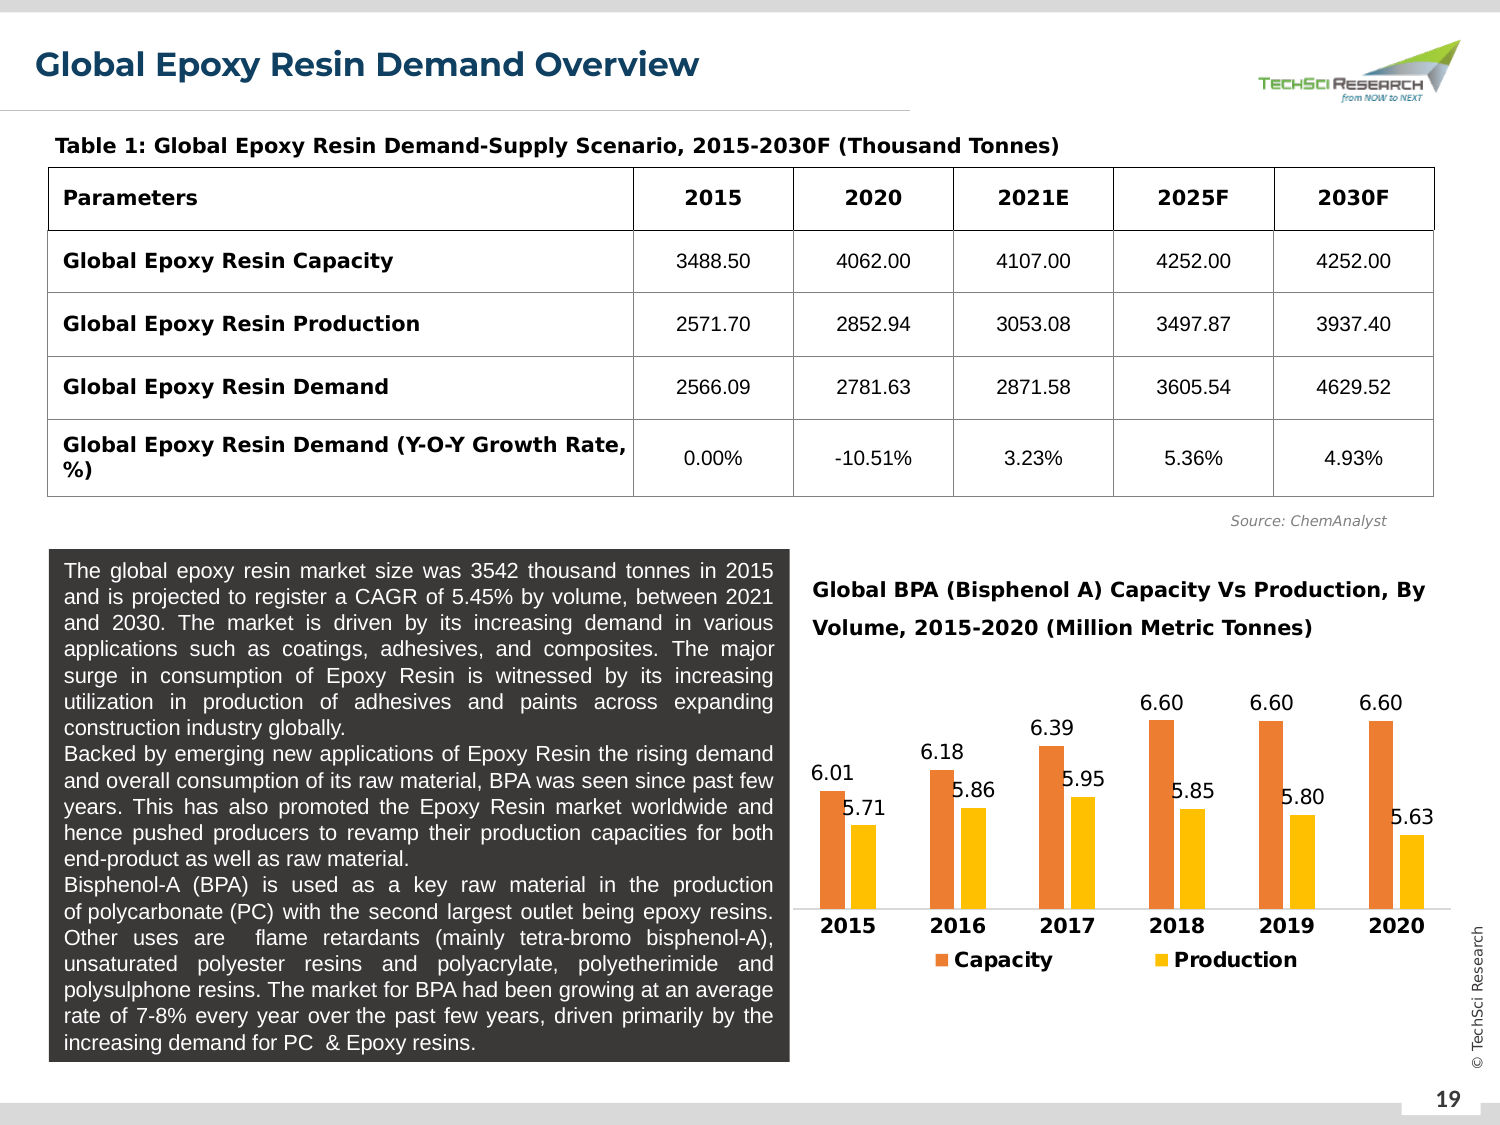

Global Epoxy Resin Demand Overview
Table 1: Global Epoxy Resin Demand-Supply Scenario, 2015-2030F (Thousand Tonnes)
| Parameters | 2015 | 2020 | 2021E | 2025F | 2030F |
| --- | --- | --- | --- | --- | --- |
| Global Epoxy Resin Capacity | 3488.50 | 4062.00 | 4107.00 | 4252.00 | 4252.00 |
| Global Epoxy Resin Production | 2571.70 | 2852.94 | 3053.08 | 3497.87 | 3937.40 |
| Global Epoxy Resin Demand | 2566.09 | 2781.63 | 2871.58 | 3605.54 | 4629.52 |
| Global Epoxy Resin Demand (Y-O-Y Growth Rate, %) | 0.00% | -10.51% | 3.23% | 5.36% | 4.93% |
Source: ChemAnalyst
The global epoxy resin market size was 3542 thousand tonnes in 2015 and is projected to register a CAGR of 5.45% by volume, between 2021 and 2030. The market is driven by its increasing demand in various applications such as coatings, adhesives, and composites. The major surge in consumption of Epoxy Resin is witnessed by its increasing utilization in production of adhesives and paints across expanding construction industry globally.
Backed by emerging new applications of Epoxy Resin the rising demand and overall consumption of its raw material, BPA was seen since past few years. This has also promoted the Epoxy Resin market worldwide and hence pushed producers to revamp their production capacities for both end-product as well as raw material.
Bisphenol-A (BPA) is used as a key raw material in the production of polycarbonate (PC) with the second largest outlet being epoxy resins. Other uses are  flame retardants (mainly tetra-bromo bisphenol-A), unsaturated polyester resins and polyacrylate, polyetherimide and polysulphone resins. The market for BPA had been growing at an average rate of 7-8% every year over the past few years, driven primarily by the increasing demand for PC  & Epoxy resins.
Global BPA (Bisphenol A) Capacity Vs Production, By Volume, 2015-2020 (Million Metric Tonnes)

### Chart

| Category | Capacity | Production |
|---|---|---|
| 2015 | 6.00692 | 5.71 |
| 2016 | 6.1793700000000005 | 5.86 |
| 2017 | 6.386092 | 5.95 |
| 2018 | 6.601931 | 5.85 |
| 2019 | 6.6 | 5.8 |
| 2020 | 6.6 | 5.63 |